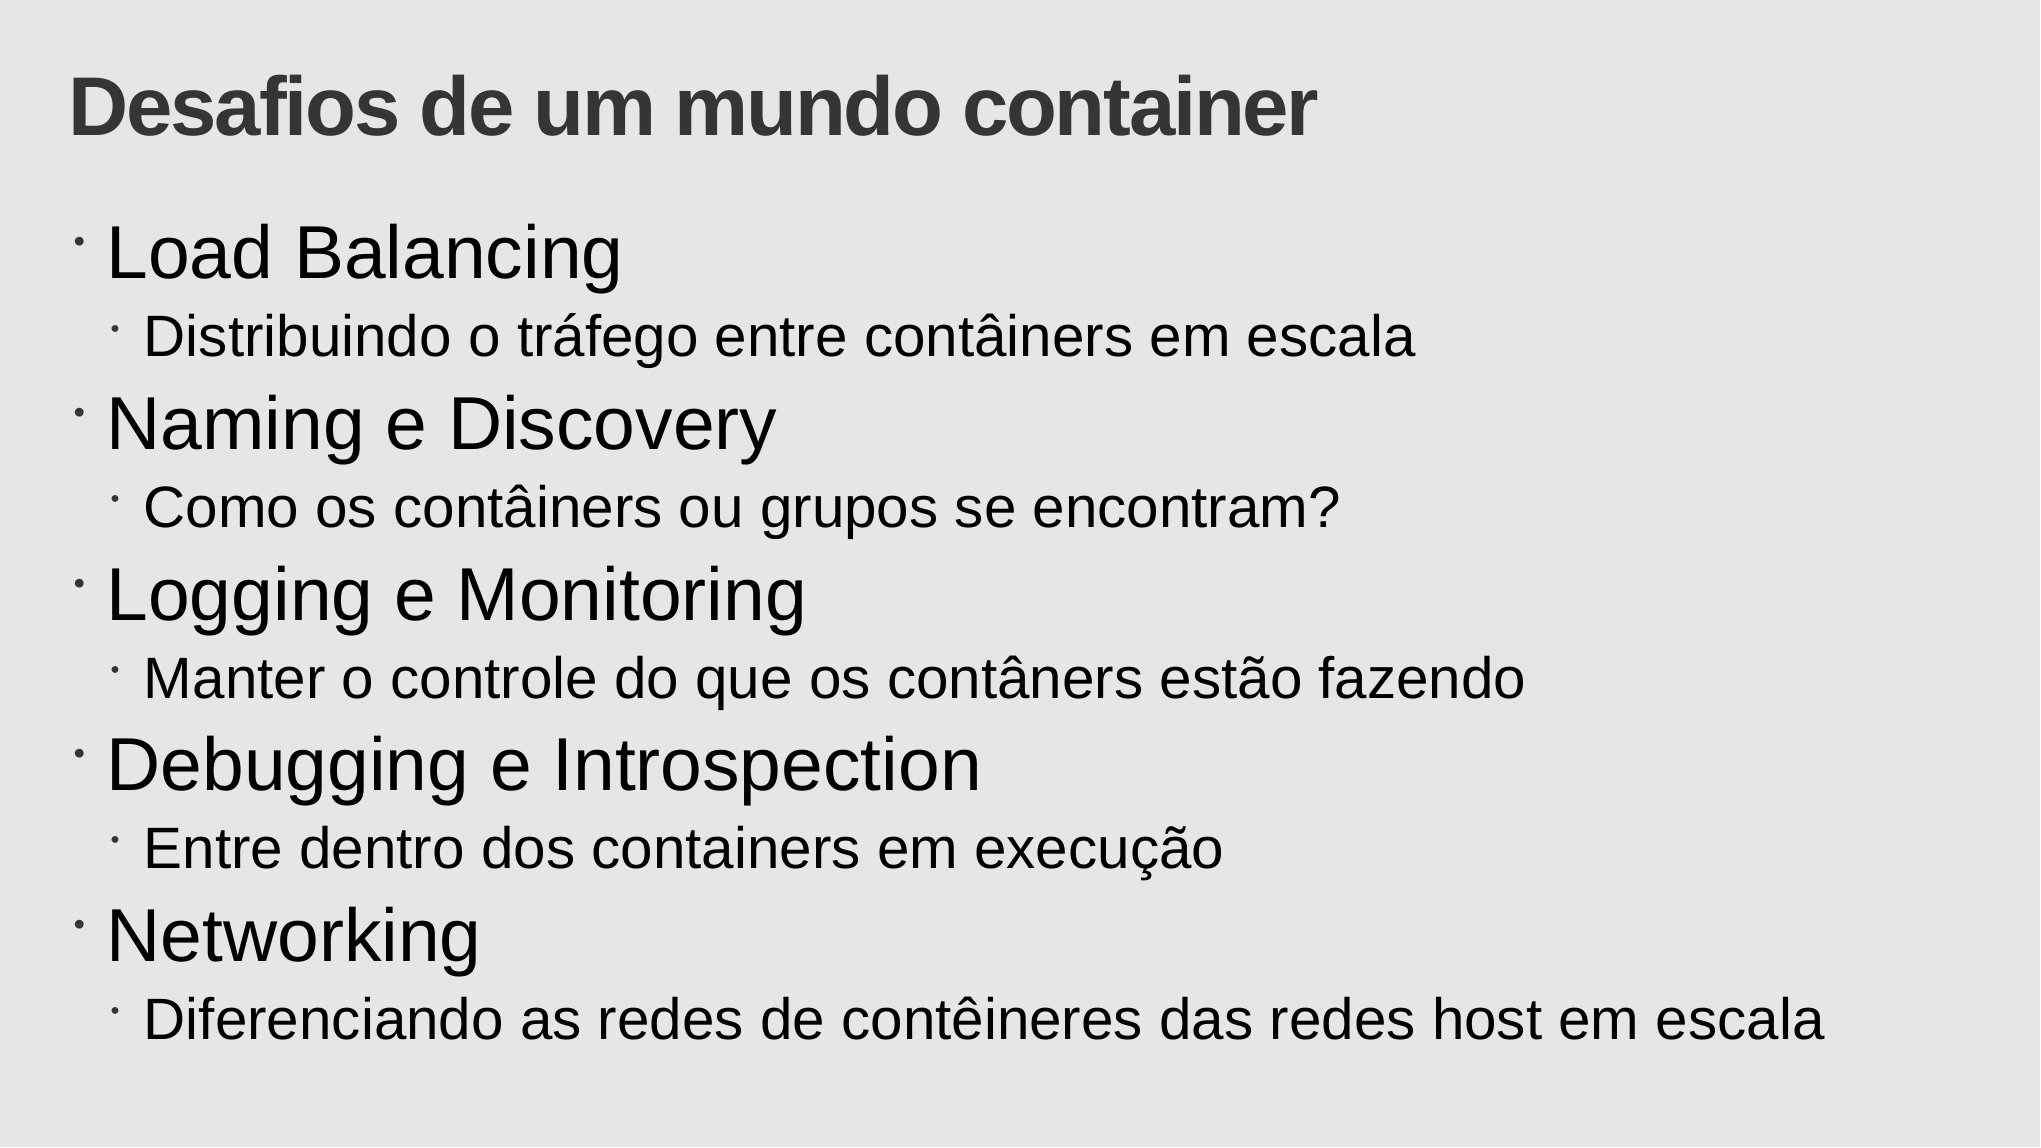

# Desafios de um mundo container
Load Balancing
Distribuindo o tráfego entre contâiners em escala
Naming e Discovery
Como os contâiners ou grupos se encontram?
Logging e Monitoring
Manter o controle do que os contâners estão fazendo
Debugging e Introspection
Entre dentro dos containers em execução
Networking
Diferenciando as redes de contêineres das redes host em escala